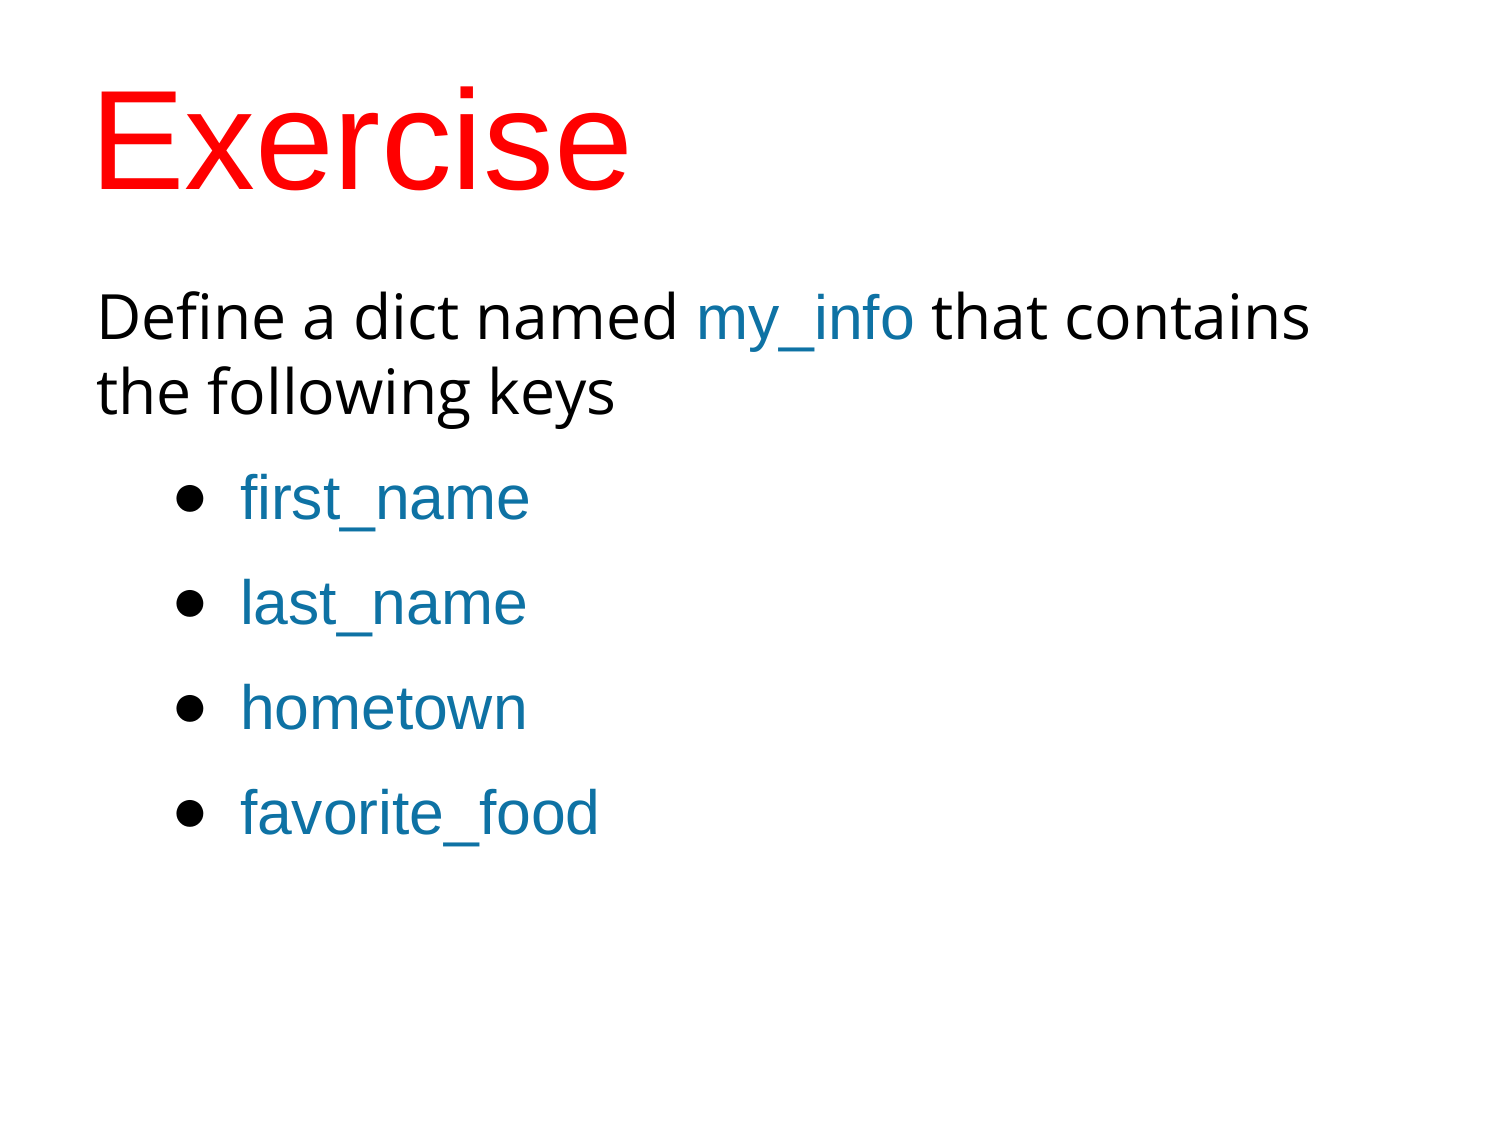

# Exercise
Define a dict named my_info that contains the following keys
first_name
last_name
hometown
favorite_food